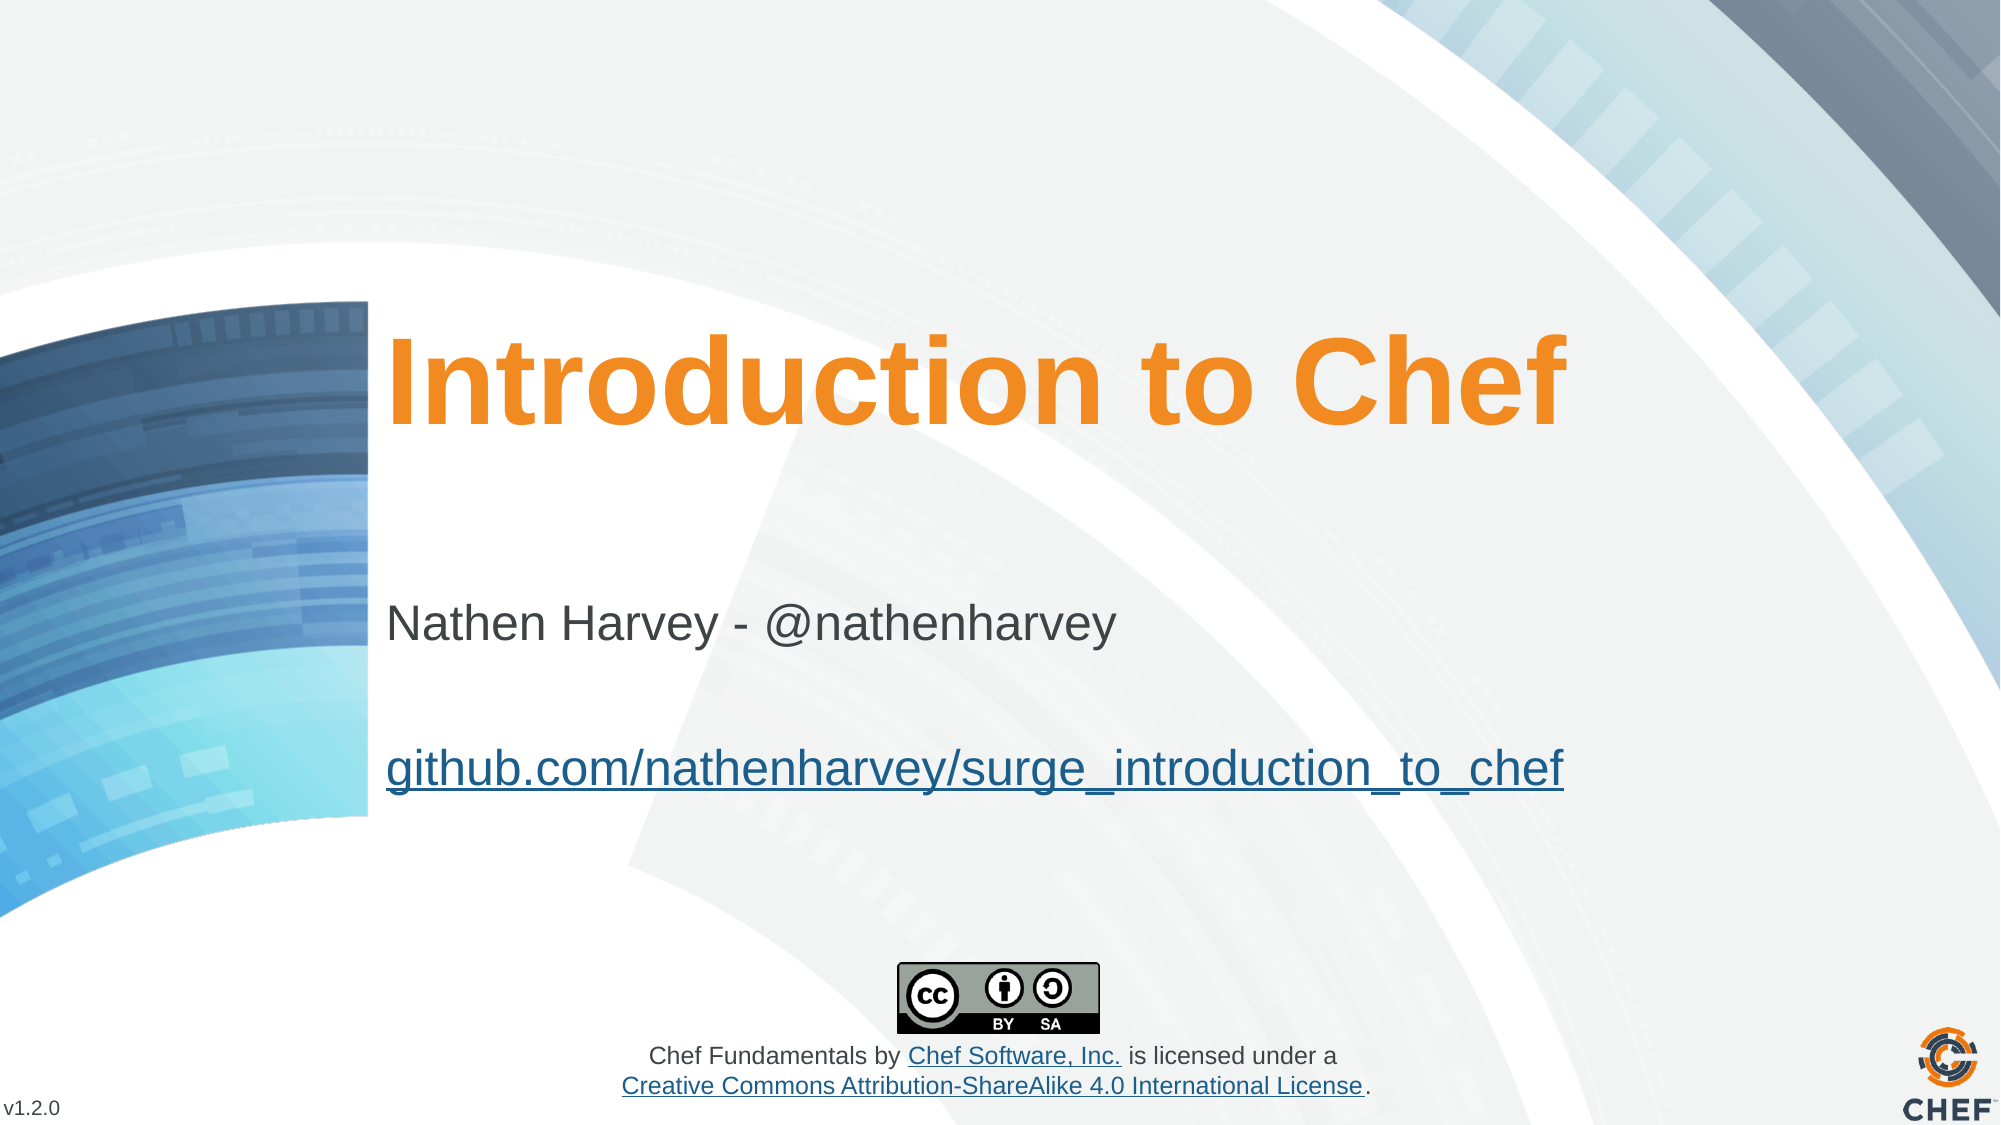

# Introduction to Chef

Nathen Harvey - @nathenharvey

github.com/nathenharvey/surge_introduction_to_chef